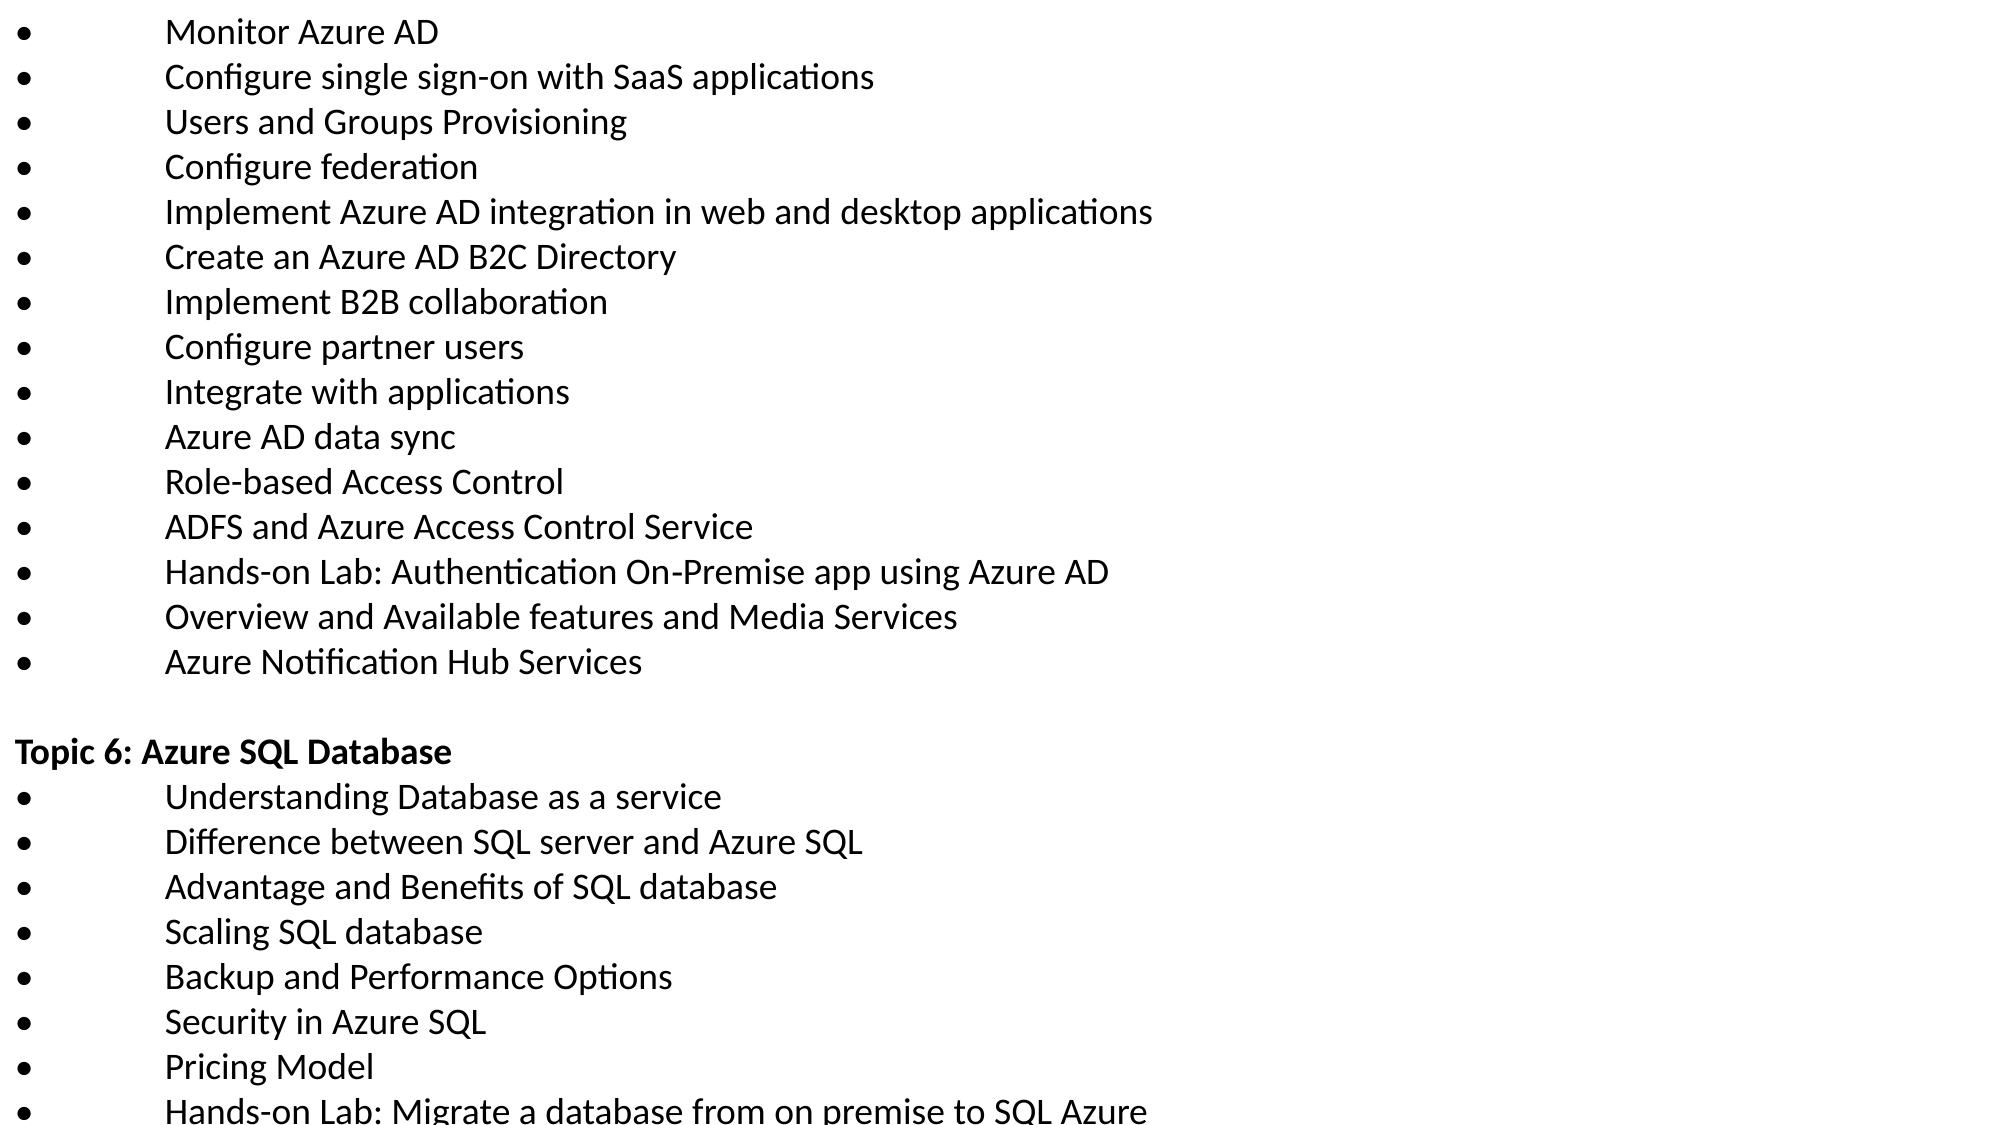

•	Monitor Azure AD
•	Configure single sign-on with SaaS applications
•	Users and Groups Provisioning
•	Configure federation
•	Implement Azure AD integration in web and desktop applications
•	Create an Azure AD B2C Directory
•	Implement B2B collaboration
•	Configure partner users
•	Integrate with applications
•	Azure AD data sync
•	Role-based Access Control
•	ADFS and Azure Access Control Service
•	Hands-on Lab: Authentication On‐Premise app using Azure AD
•	Overview and Available features and Media Services
•	Azure Notification Hub Services

Topic 6: Azure SQL Database
•	Understanding Database as a service
•	Difference between SQL server and Azure SQL
•	Advantage and Benefits of SQL database
•	Scaling SQL database
•	Backup and Performance Options
•	Security in Azure SQL
•	Pricing Model
•	Hands-on Lab: Migrate a database from on premise to SQL Azure